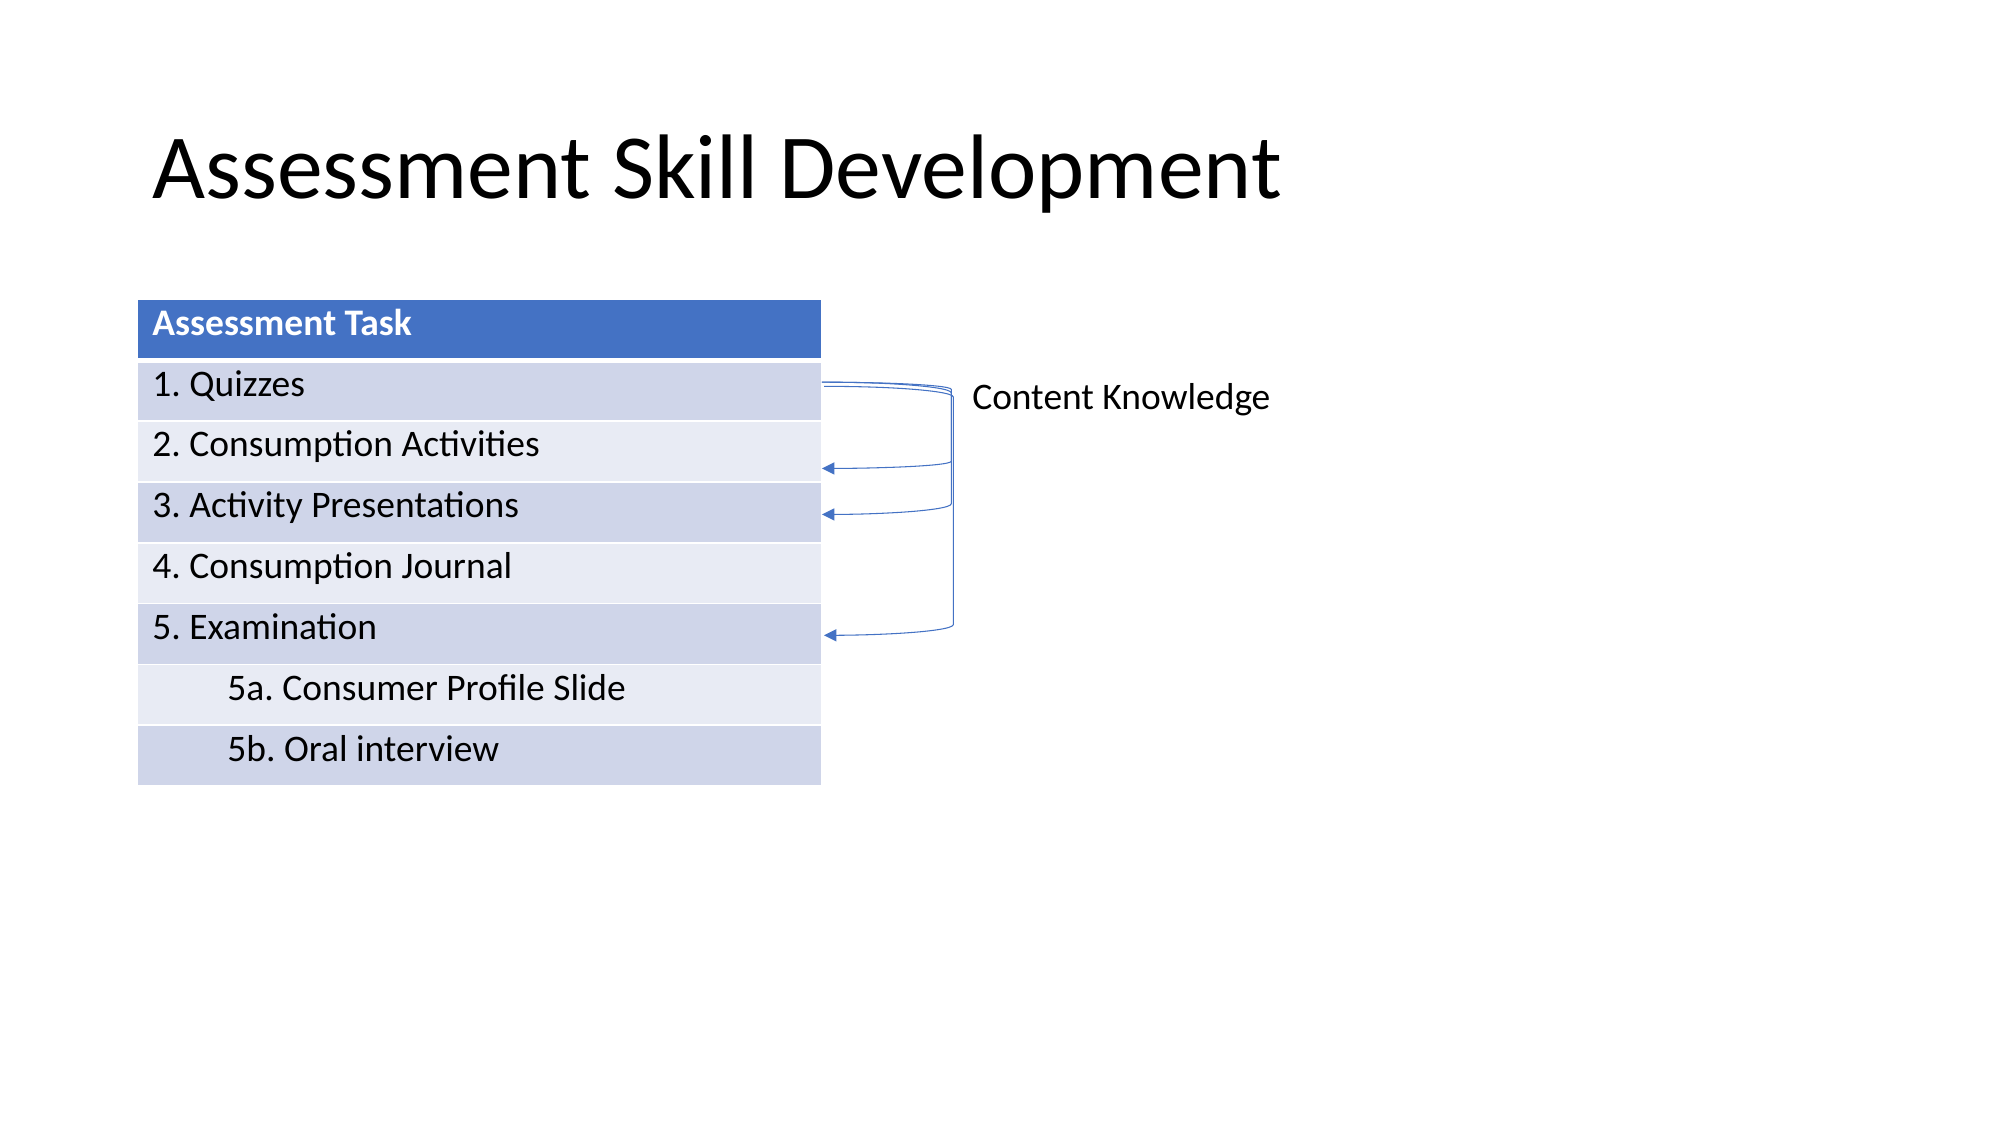

# Assessment Skill Development
| Assessment Task |
| --- |
| 1. Quizzes |
| 2. Consumption Activities |
| 3. Activity Presentations |
| 4. Consumption Journal |
| 5. Examination |
| 5a. Consumer Profile Slide |
| 5b. Oral interview |
Content Knowledge